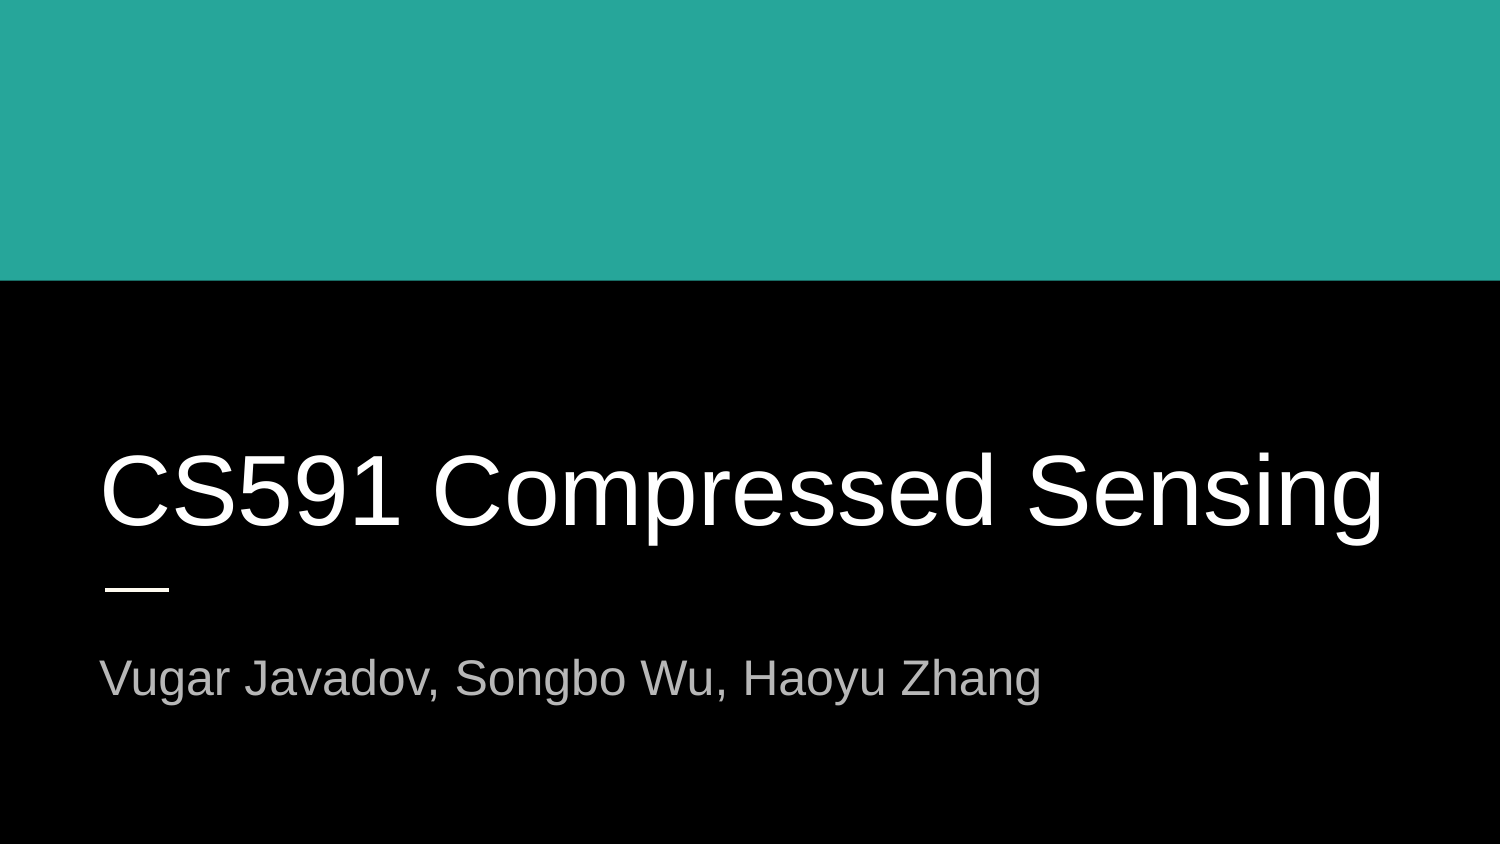

# CS591 Compressed Sensing
Vugar Javadov, Songbo Wu, Haoyu Zhang